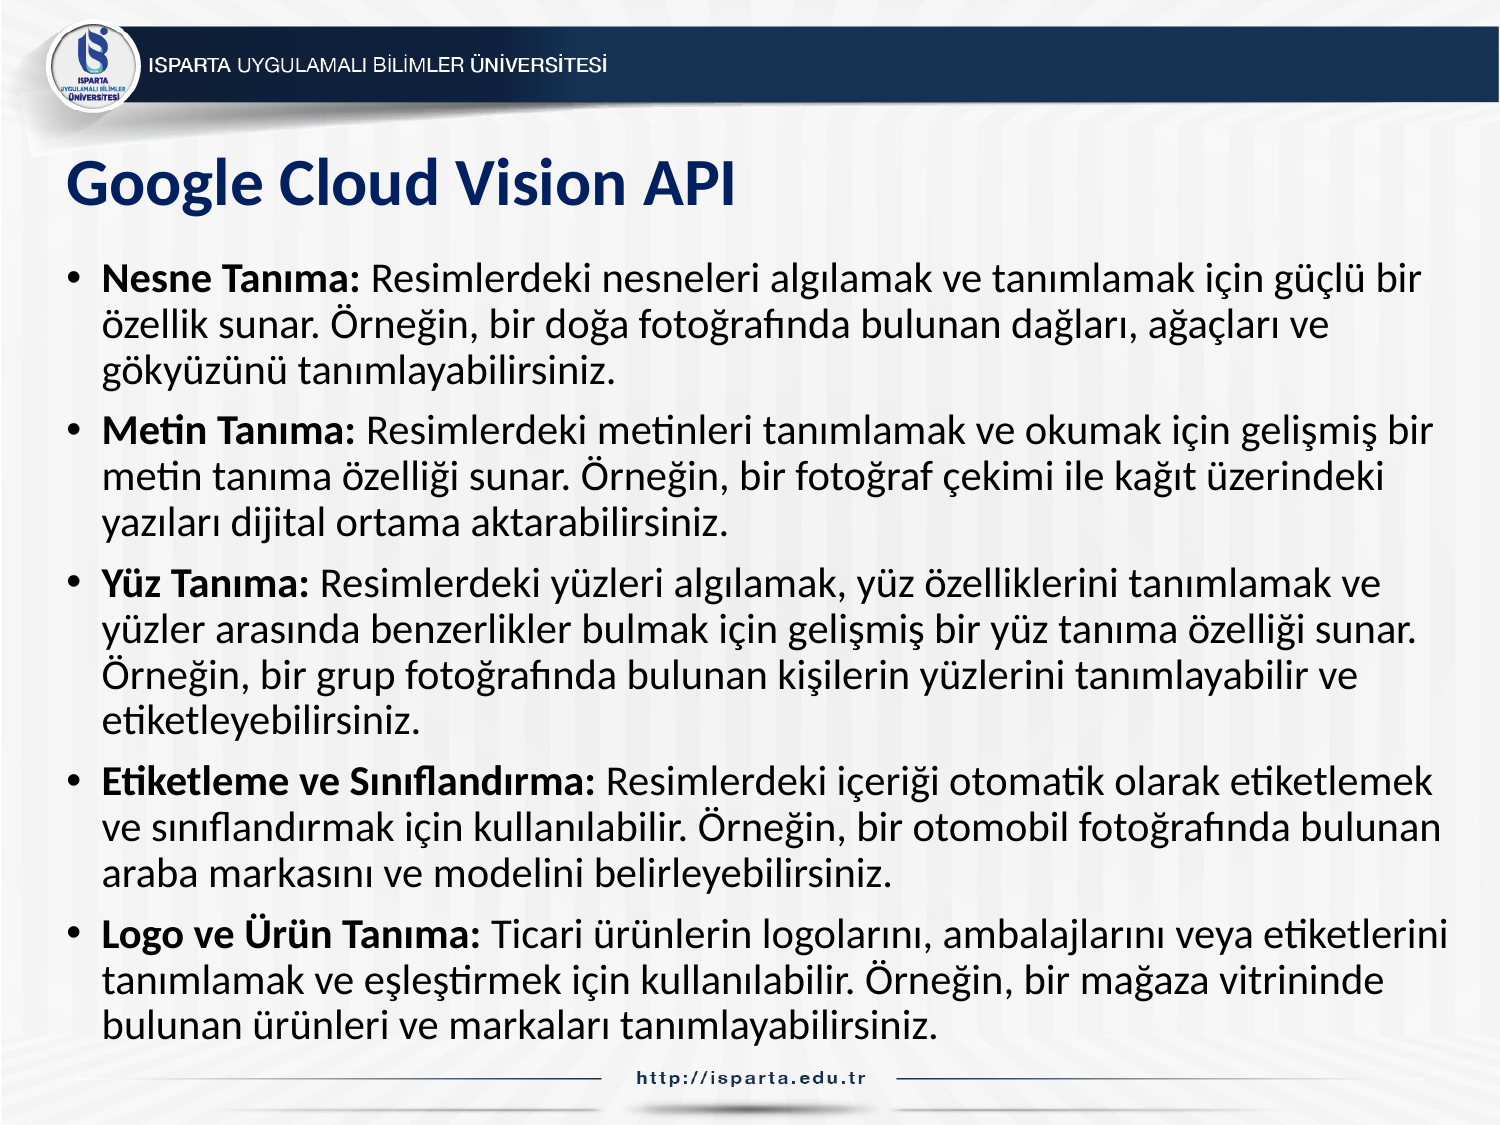

# Google Cloud Vision API
Nesne Tanıma: Resimlerdeki nesneleri algılamak ve tanımlamak için güçlü bir özellik sunar. Örneğin, bir doğa fotoğrafında bulunan dağları, ağaçları ve gökyüzünü tanımlayabilirsiniz.
Metin Tanıma: Resimlerdeki metinleri tanımlamak ve okumak için gelişmiş bir metin tanıma özelliği sunar. Örneğin, bir fotoğraf çekimi ile kağıt üzerindeki yazıları dijital ortama aktarabilirsiniz.
Yüz Tanıma: Resimlerdeki yüzleri algılamak, yüz özelliklerini tanımlamak ve yüzler arasında benzerlikler bulmak için gelişmiş bir yüz tanıma özelliği sunar. Örneğin, bir grup fotoğrafında bulunan kişilerin yüzlerini tanımlayabilir ve etiketleyebilirsiniz.
Etiketleme ve Sınıflandırma: Resimlerdeki içeriği otomatik olarak etiketlemek ve sınıflandırmak için kullanılabilir. Örneğin, bir otomobil fotoğrafında bulunan araba markasını ve modelini belirleyebilirsiniz.
Logo ve Ürün Tanıma: Ticari ürünlerin logolarını, ambalajlarını veya etiketlerini tanımlamak ve eşleştirmek için kullanılabilir. Örneğin, bir mağaza vitrininde bulunan ürünleri ve markaları tanımlayabilirsiniz.